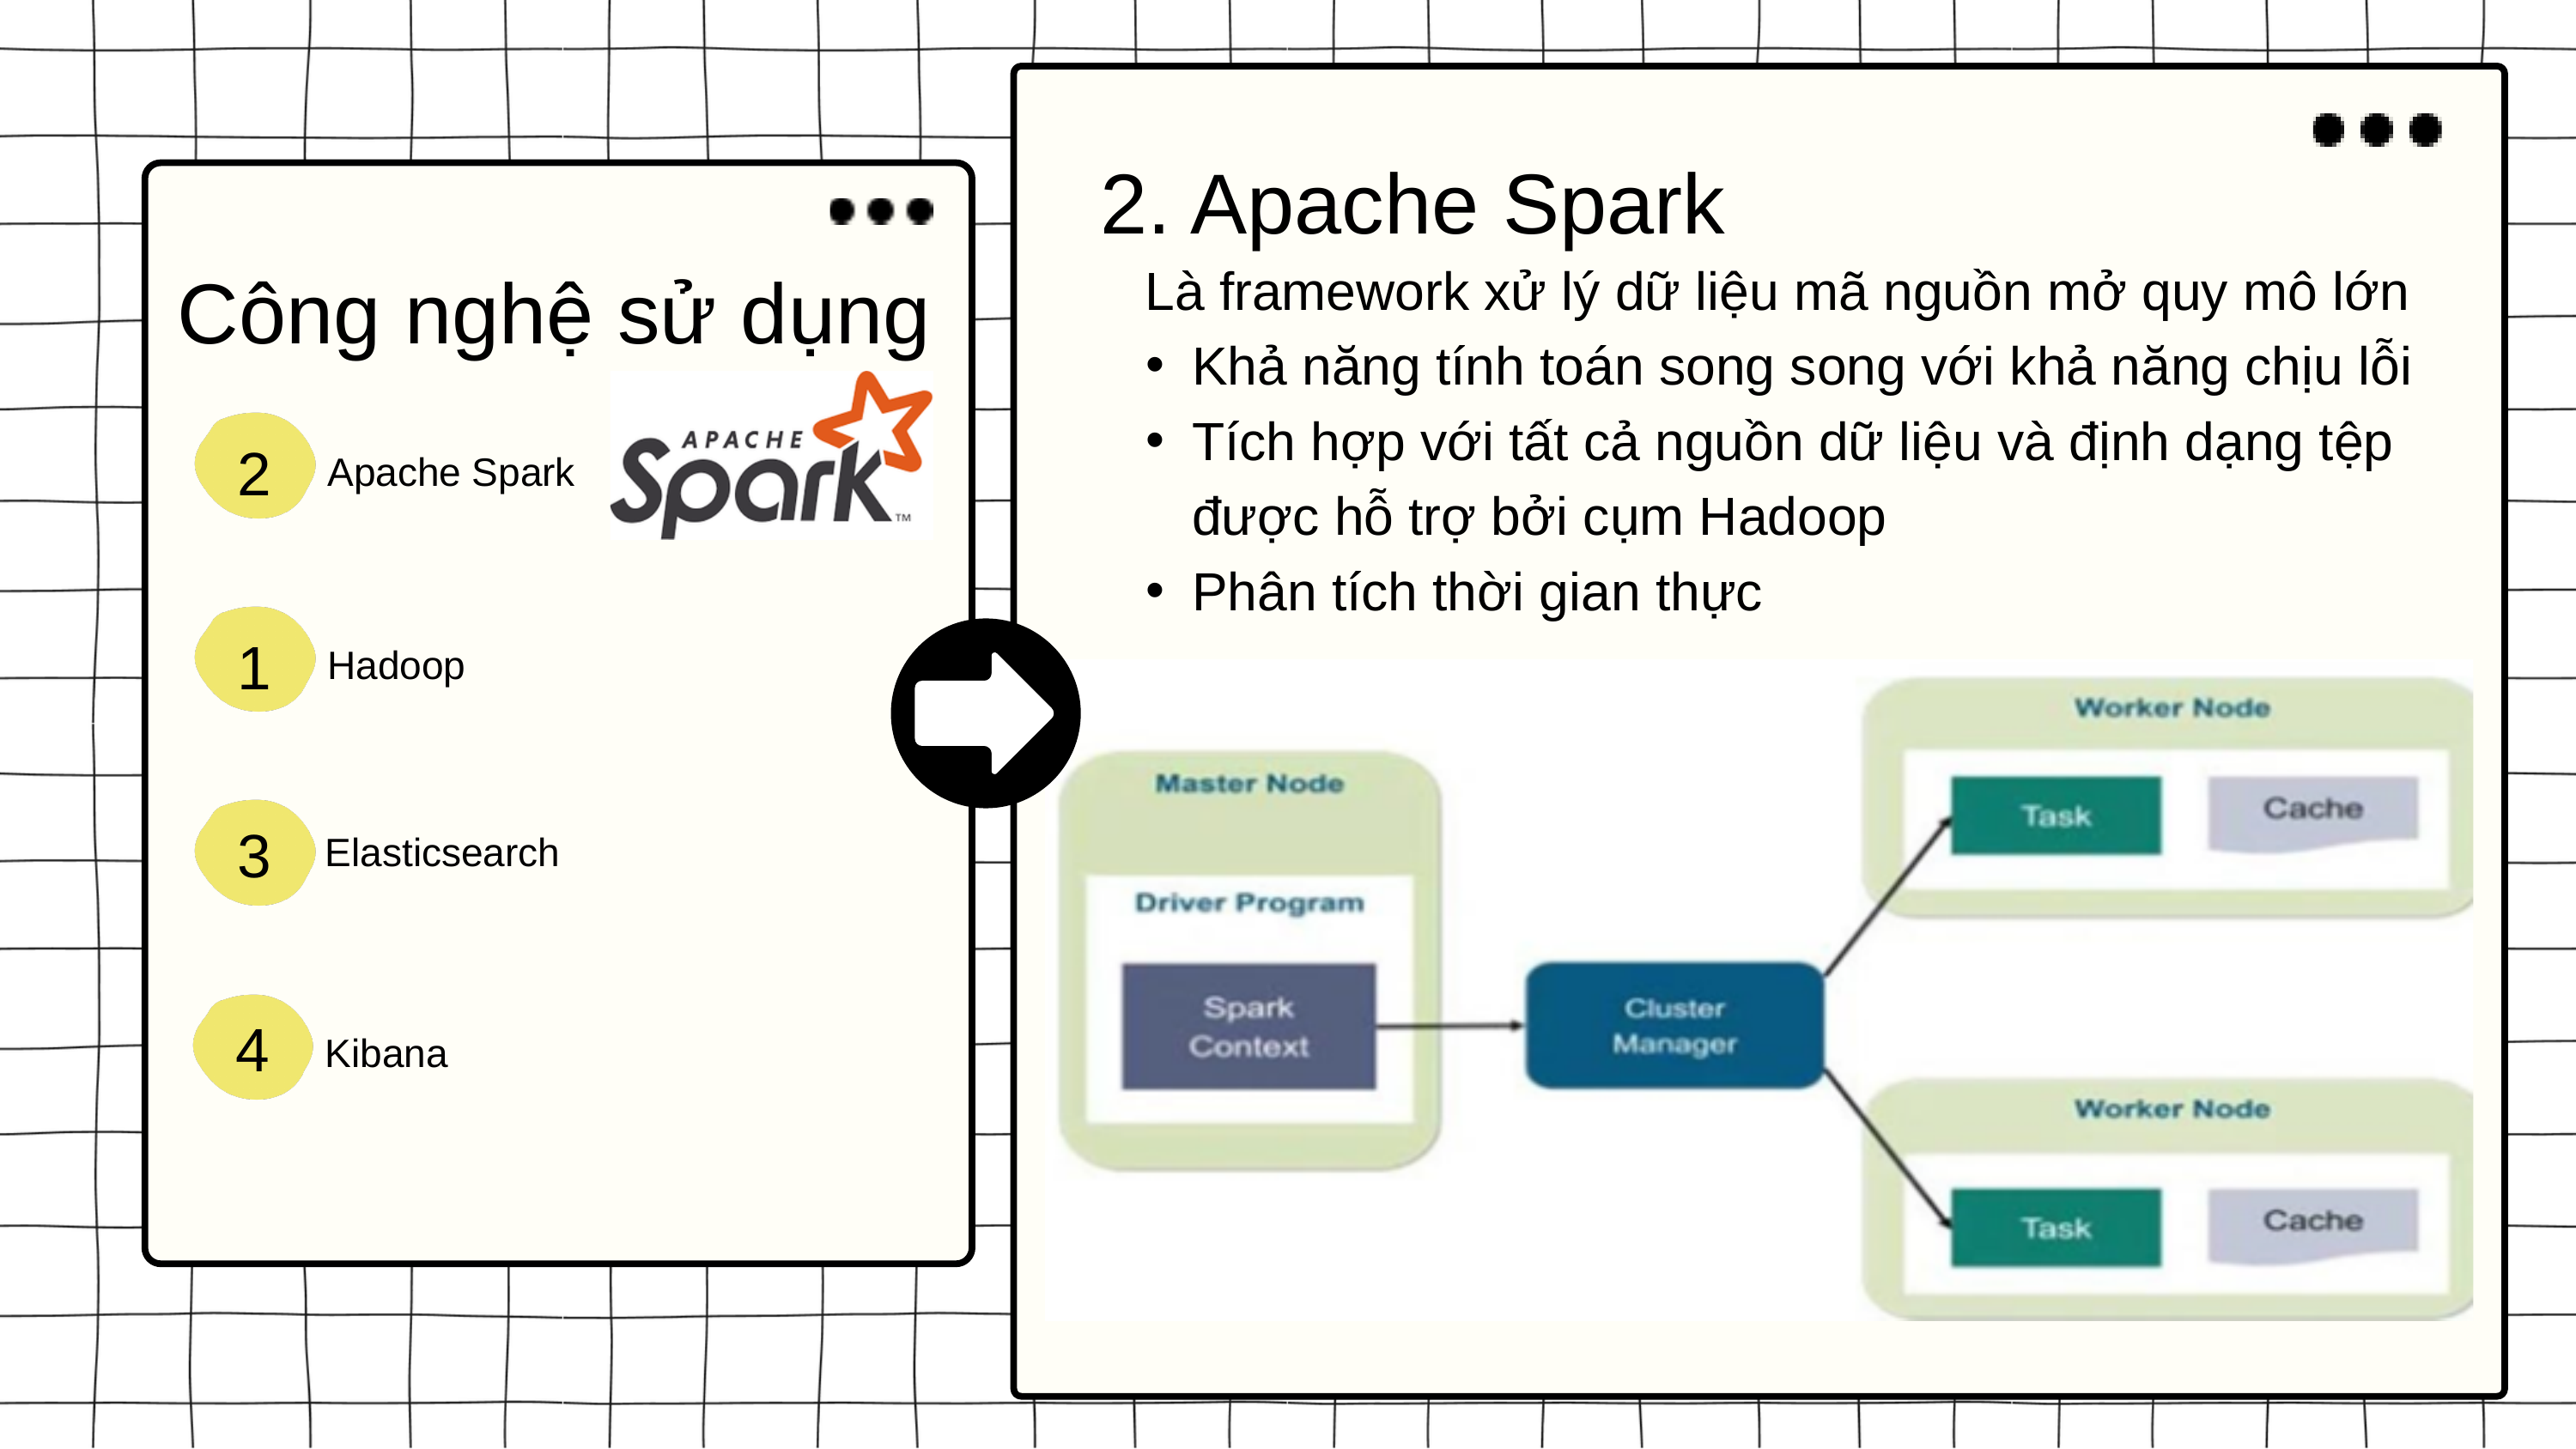

2. Apache Spark

Công nghệ sử dụng
   Là framework xử lý dữ liệu mã nguồn mở quy mô lớn
Khả năng tính toán song song với khả năng chịu lỗi
Tích hợp với tất cả nguồn dữ liệu và định dạng tệp được hỗ trợ bởi cụm Hadoop
Phân tích thời gian thực

2
Apache Spark

1
Hadoop

3
Elasticsearch

4
Kibana